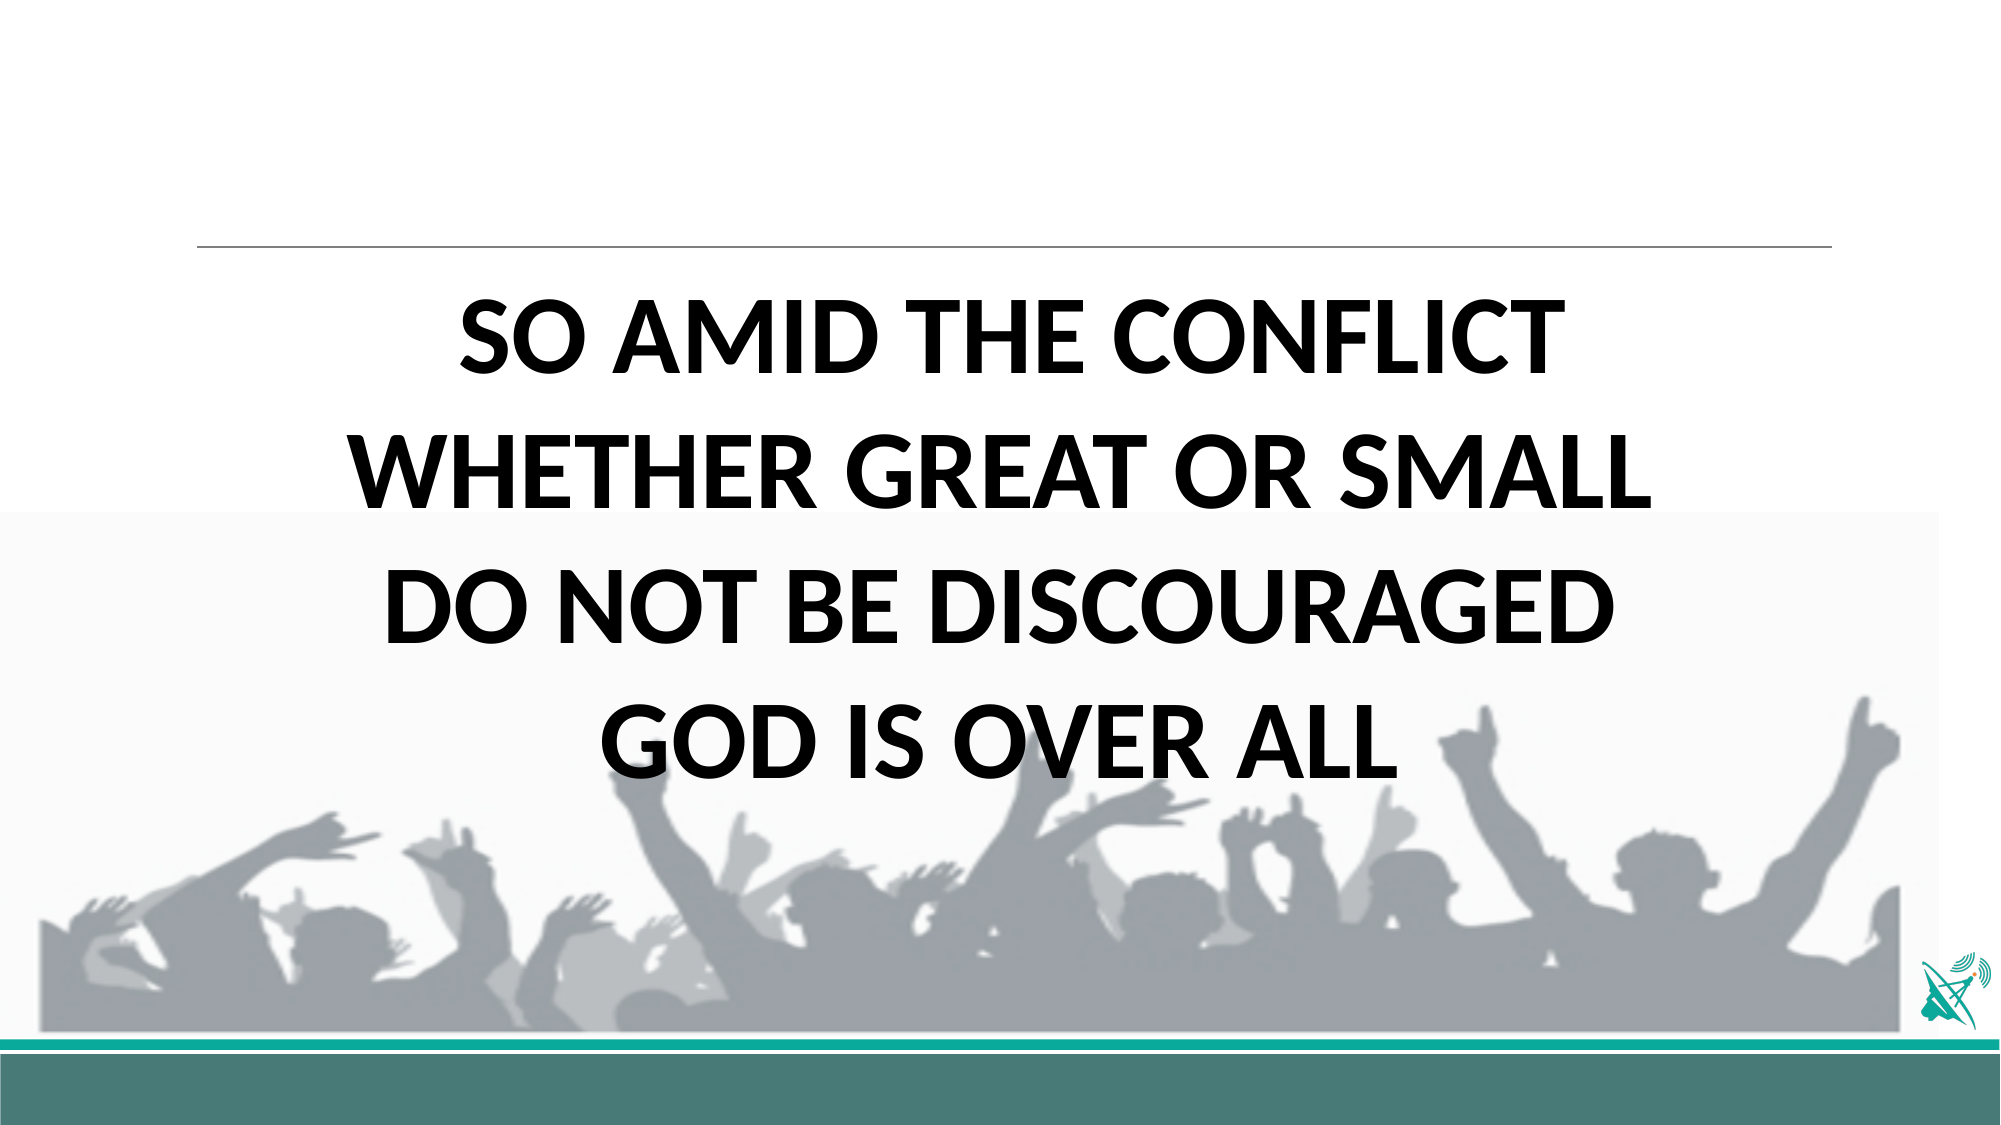

SO AMID THE CONFLICT WHETHER GREAT OR SMALL
DO NOT BE DISCOURAGED GOD IS OVER ALL